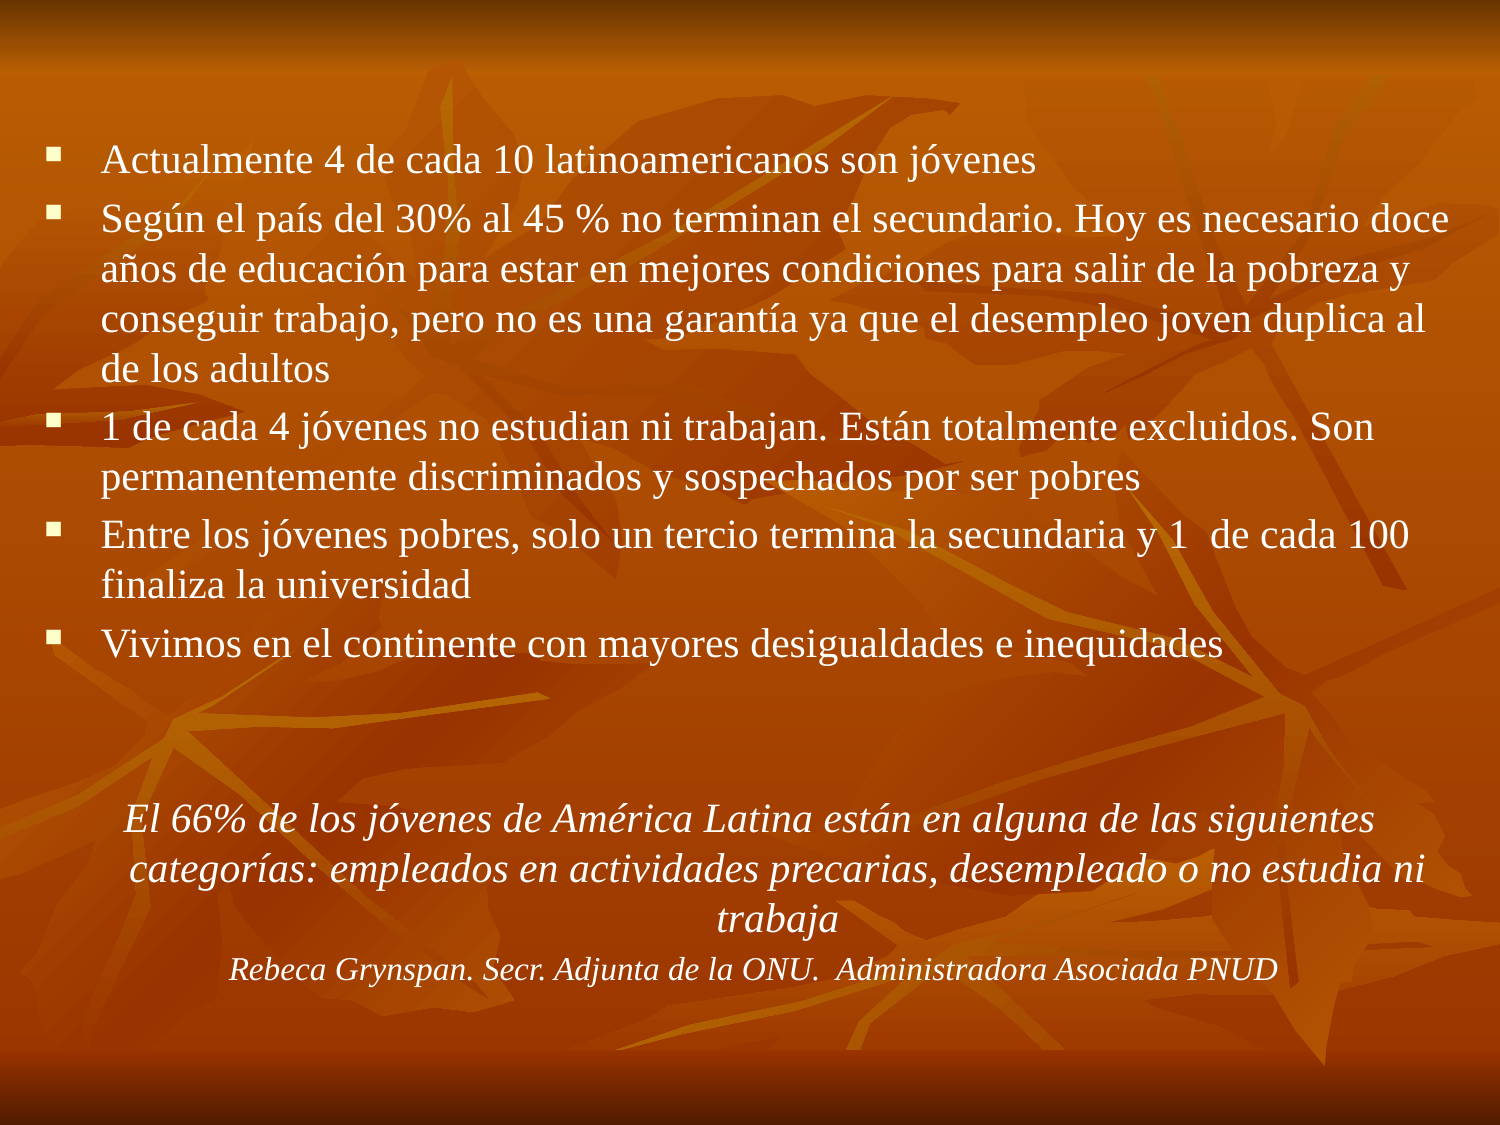

Actualmente 4 de cada 10 latinoamericanos son jóvenes
Según el país del 30% al 45 % no terminan el secundario. Hoy es necesario doce años de educación para estar en mejores condiciones para salir de la pobreza y conseguir trabajo, pero no es una garantía ya que el desempleo joven duplica al de los adultos
1 de cada 4 jóvenes no estudian ni trabajan. Están totalmente excluidos. Son permanentemente discriminados y sospechados por ser pobres
Entre los jóvenes pobres, solo un tercio termina la secundaria y 1  de cada 100 finaliza la universidad
Vivimos en el continente con mayores desigualdades e inequidades

El 66% de los jóvenes de América Latina están en alguna de las siguientes categorías: empleados en actividades precarias, desempleado o no estudia ni trabaja
 Rebeca Grynspan. Secr. Adjunta de la ONU.  Administradora Asociada PNUD